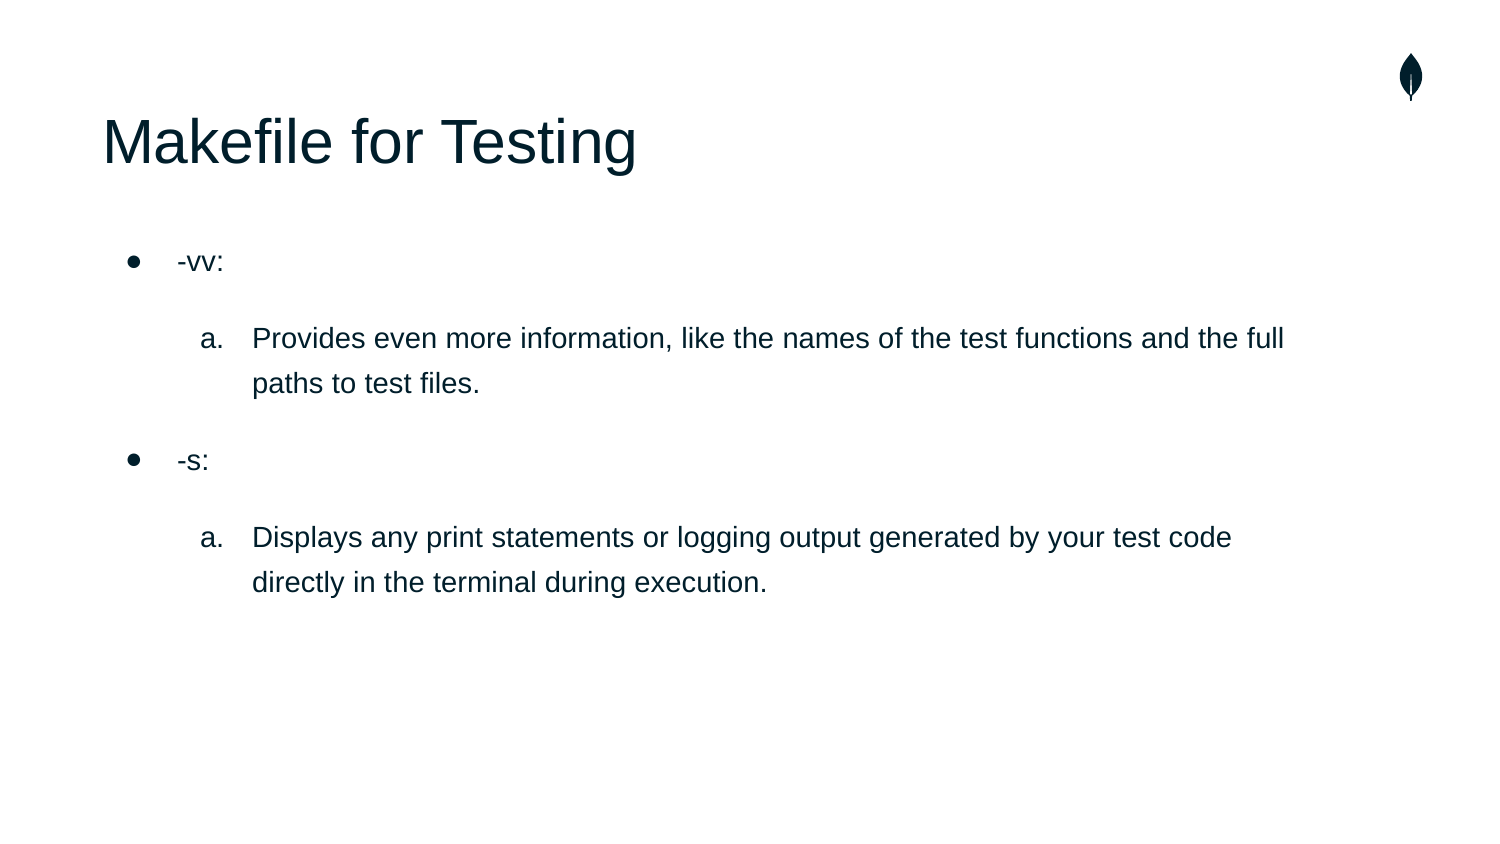

# Makefile for Testing
-vv:
Provides even more information, like the names of the test functions and the full paths to test files.
-s:
Displays any print statements or logging output generated by your test code directly in the terminal during execution.